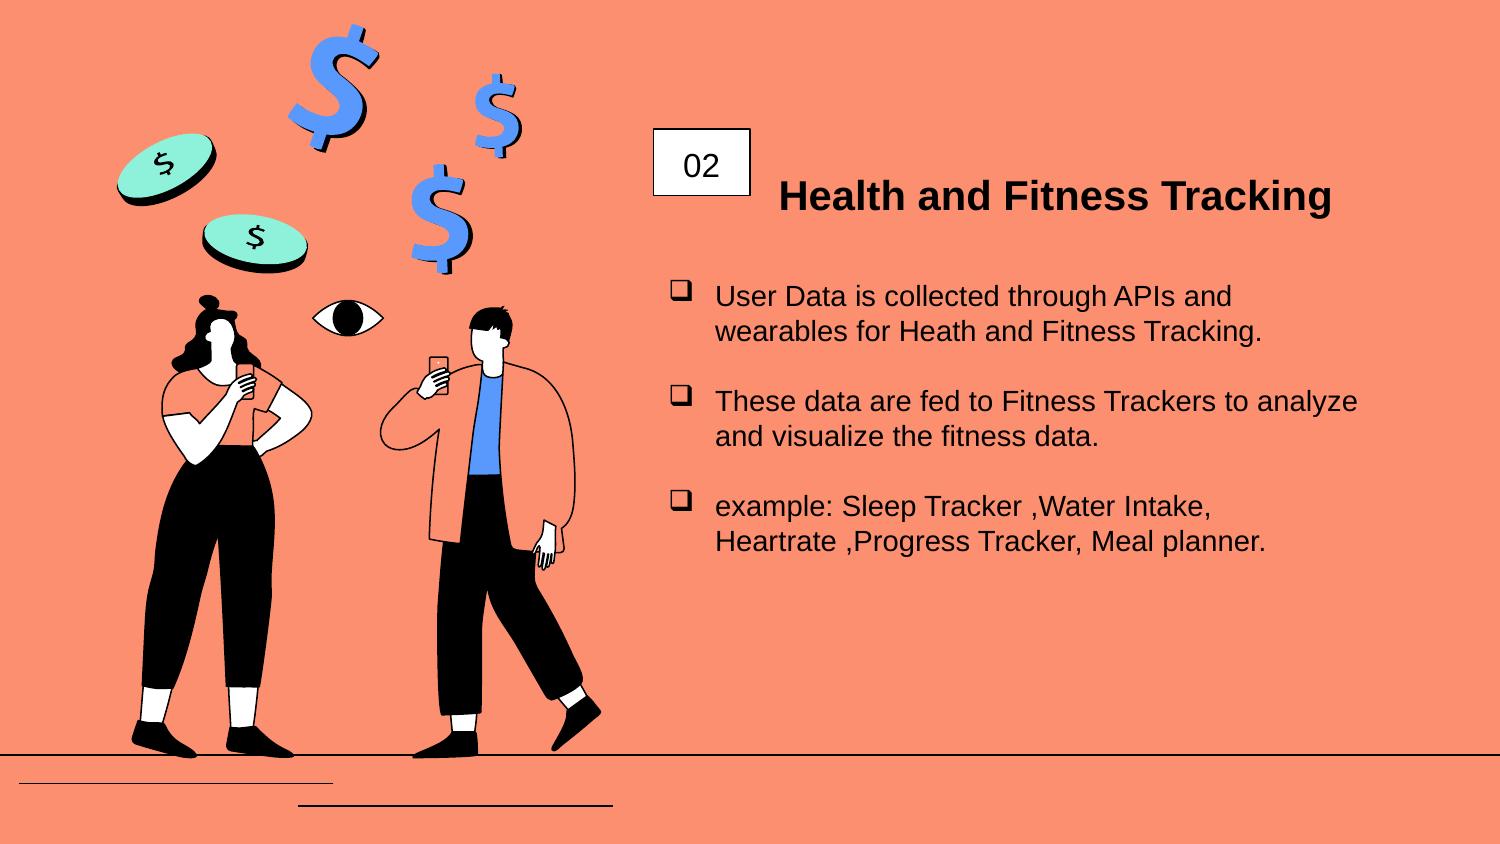

Health and Fitness Tracking
02

User Data is collected through APIs and wearables for Heath and Fitness Tracking.

These data are fed to Fitness Trackers to analyze and visualize the fitness data.

example: Sleep Tracker ,Water Intake, Heartrate ,Progress Tracker, Meal planner.